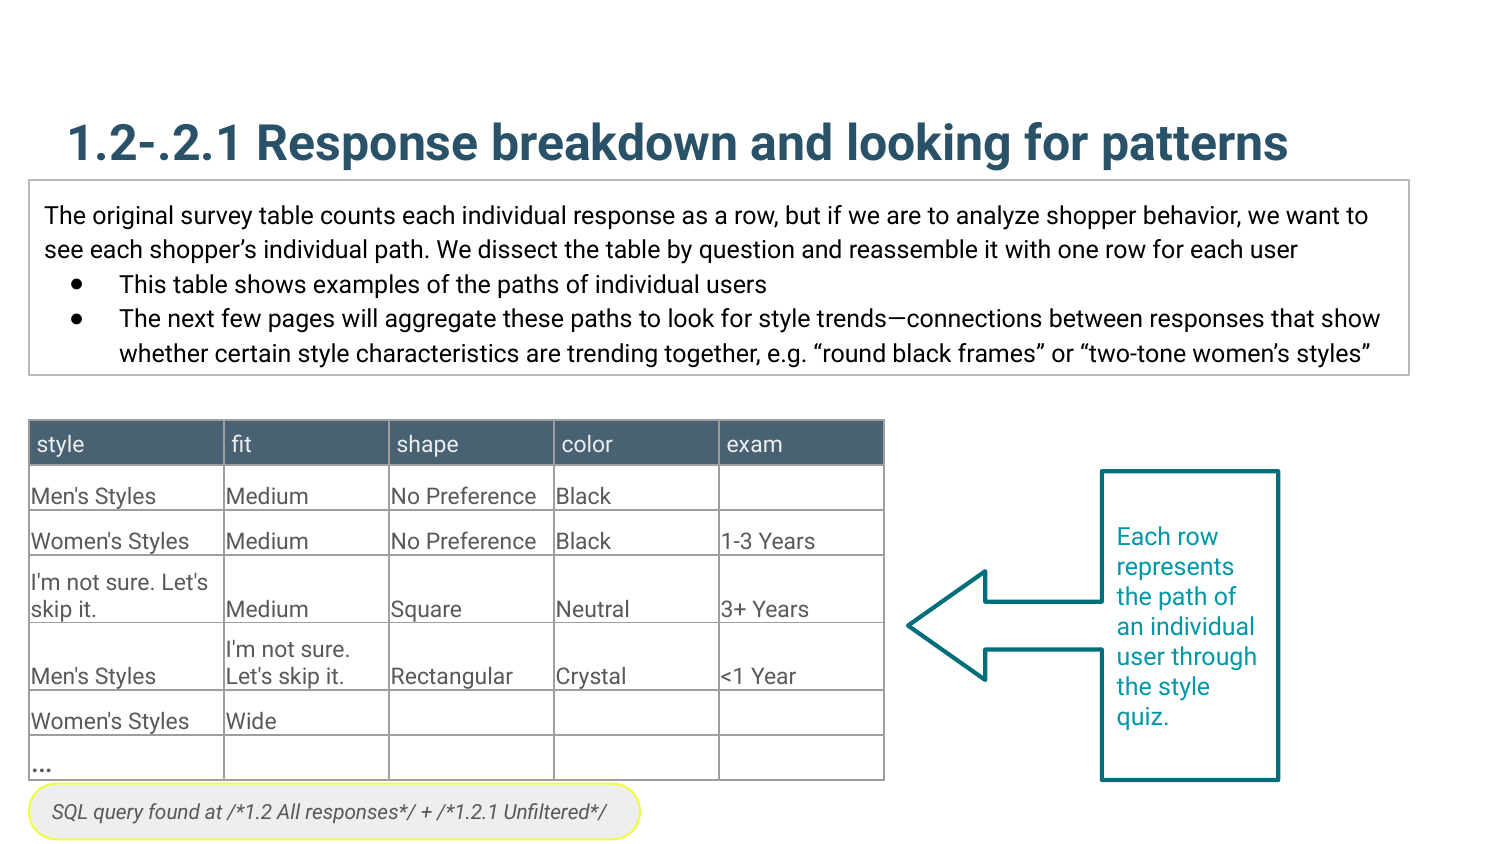

1.2-.2.1 Response breakdown and looking for patterns
The original survey table counts each individual response as a row, but if we are to analyze shopper behavior, we want to see each shopper’s individual path. We dissect the table by question and reassemble it with one row for each user
This table shows examples of the paths of individual users
The next few pages will aggregate these paths to look for style trends—connections between responses that show whether certain style characteristics are trending together, e.g. “round black frames” or “two-tone women’s styles”
| style | fit | shape | color | exam |
| --- | --- | --- | --- | --- |
| Men's Styles | Medium | No Preference | Black |  |
| Women's Styles | Medium | No Preference | Black | 1-3 Years |
| I'm not sure. Let's skip it. | Medium | Square | Neutral | 3+ Years |
| Men's Styles | I'm not sure. Let's skip it. | Rectangular | Crystal | <1 Year |
| Women's Styles | Wide |  |  |  |
| … |  |  |  |  |
Each row represents the path of an individual user through the style quiz.
SQL query found at /*1.2 All responses*/ + /*1.2.1 Unfiltered*/